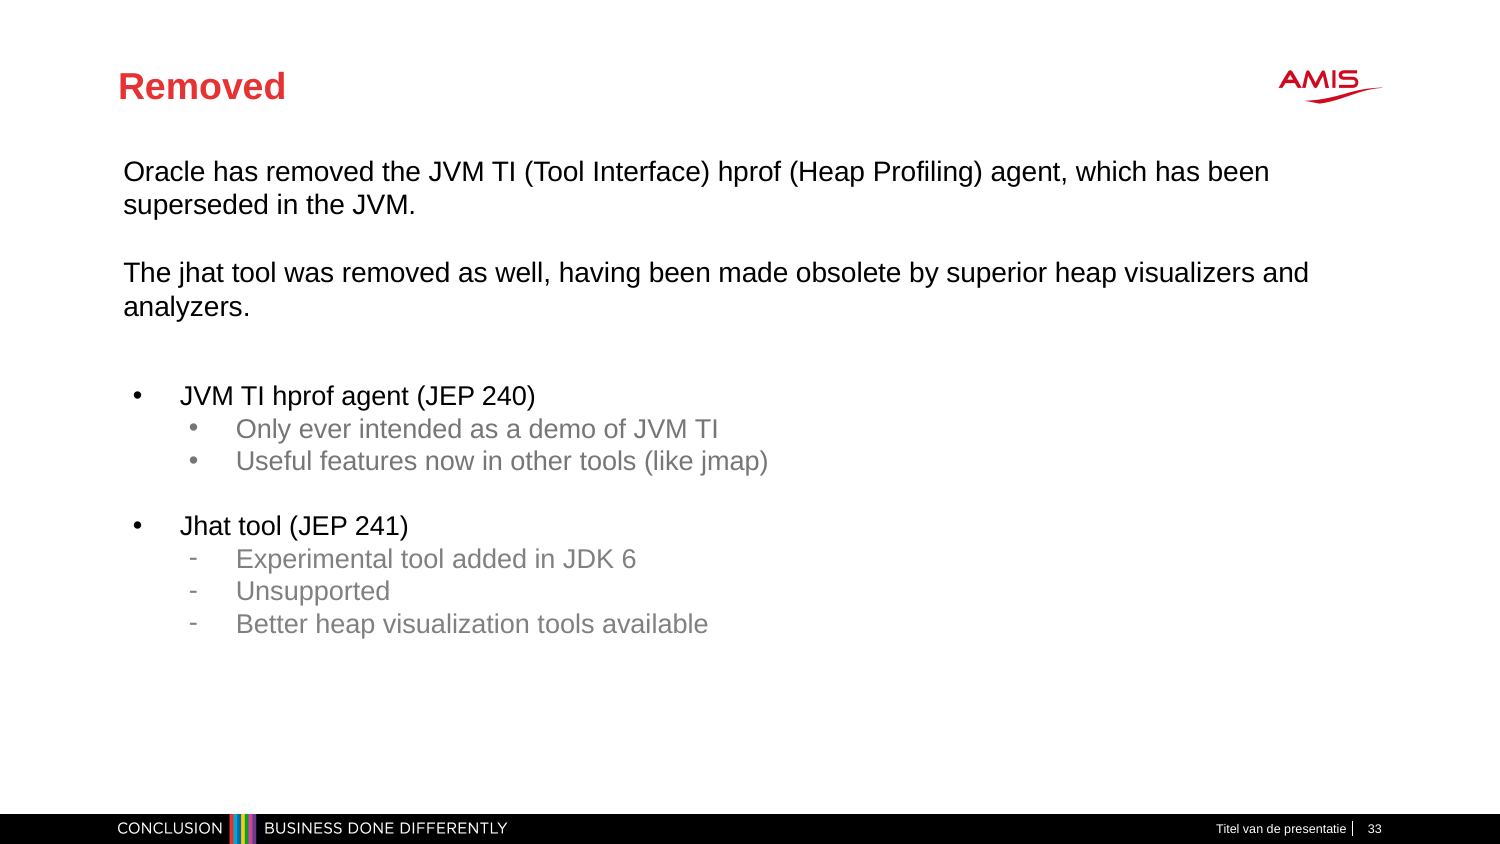

# Removed
Oracle has removed the JVM TI (Tool Interface) hprof (Heap Profiling) agent, which has been superseded in the JVM.

The jhat tool was removed as well, having been made obsolete by superior heap visualizers and analyzers.
JVM TI hprof agent (JEP 240)
Only ever intended as a demo of JVM TI
Useful features now in other tools (like jmap)

Jhat tool (JEP 241)
Experimental tool added in JDK 6
Unsupported
Better heap visualization tools available

Titel van de presentatie
33